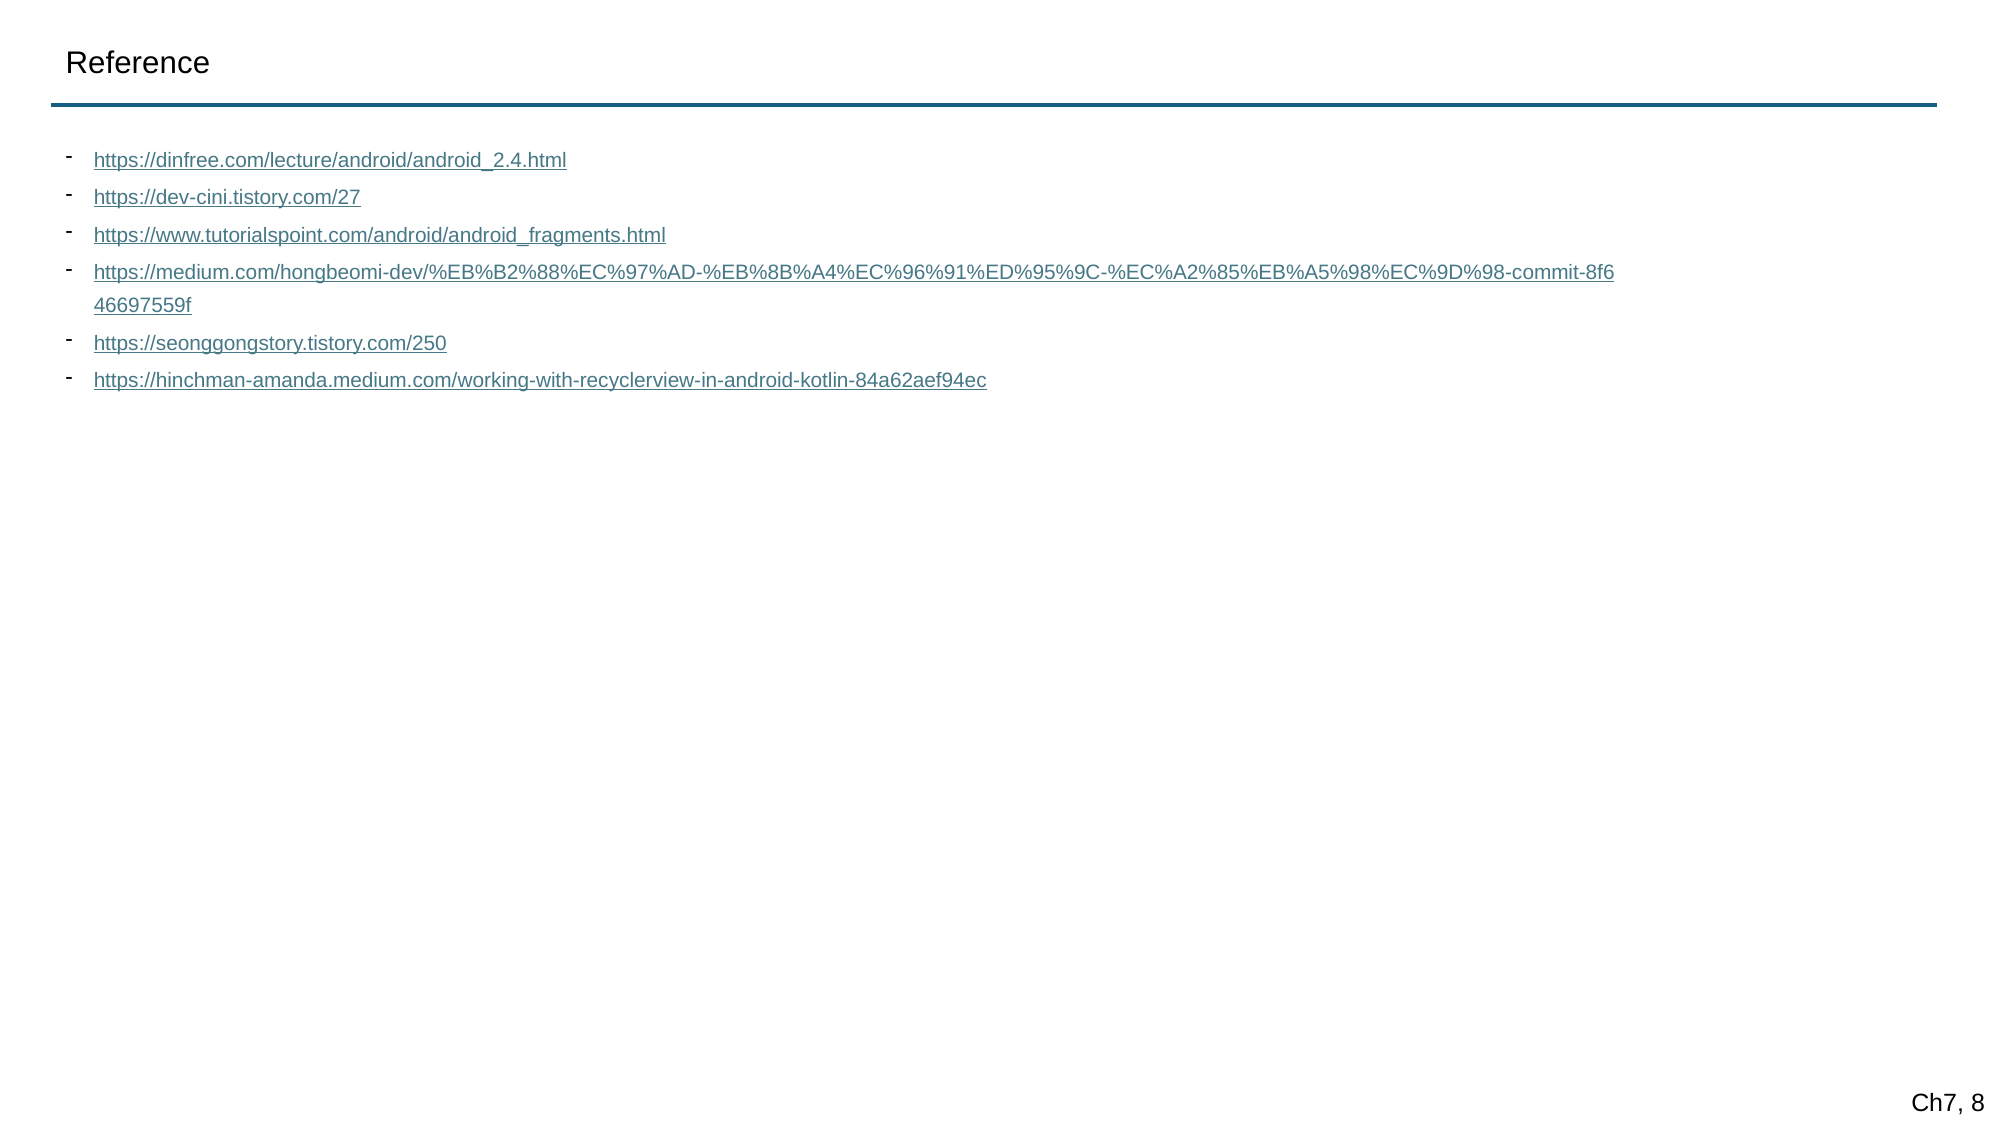

Reference
https://dinfree.com/lecture/android/android_2.4.html
https://dev-cini.tistory.com/27
https://www.tutorialspoint.com/android/android_fragments.html
https://medium.com/hongbeomi-dev/%EB%B2%88%EC%97%AD-%EB%8B%A4%EC%96%91%ED%95%9C-%EC%A2%85%EB%A5%98%EC%9D%98-commit-8f646697559f
https://seonggongstory.tistory.com/250
https://hinchman-amanda.medium.com/working-with-recyclerview-in-android-kotlin-84a62aef94ec

Ch7, 8